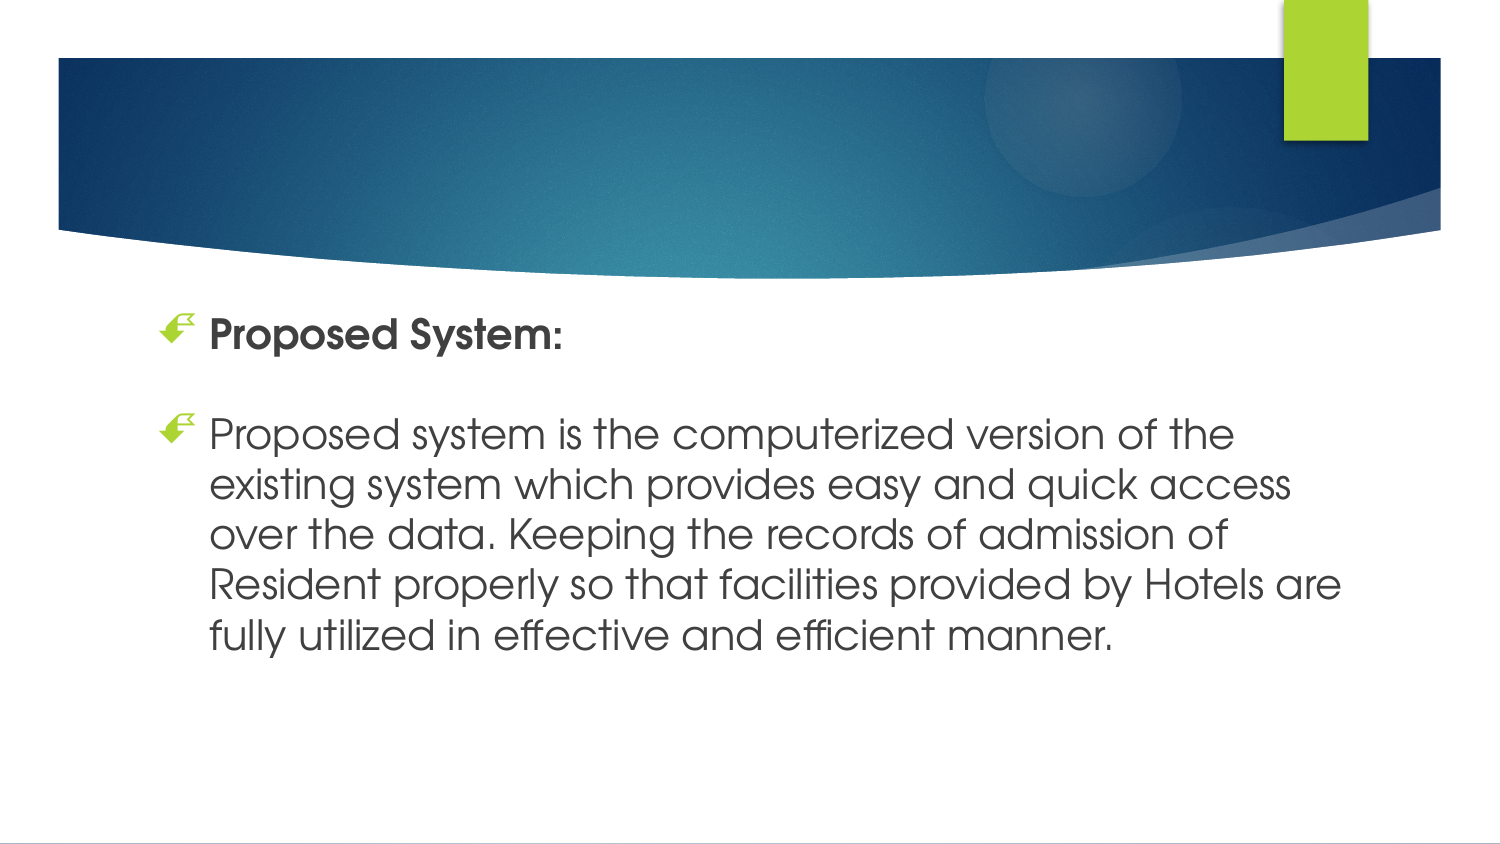

#
Proposed System:

Proposed system is the computerized version of the existing system which provides easy and quick access over the data. Keeping the records of admission of Resident properly so that facilities provided by Hotels are fully utilized in effective and efficient manner.